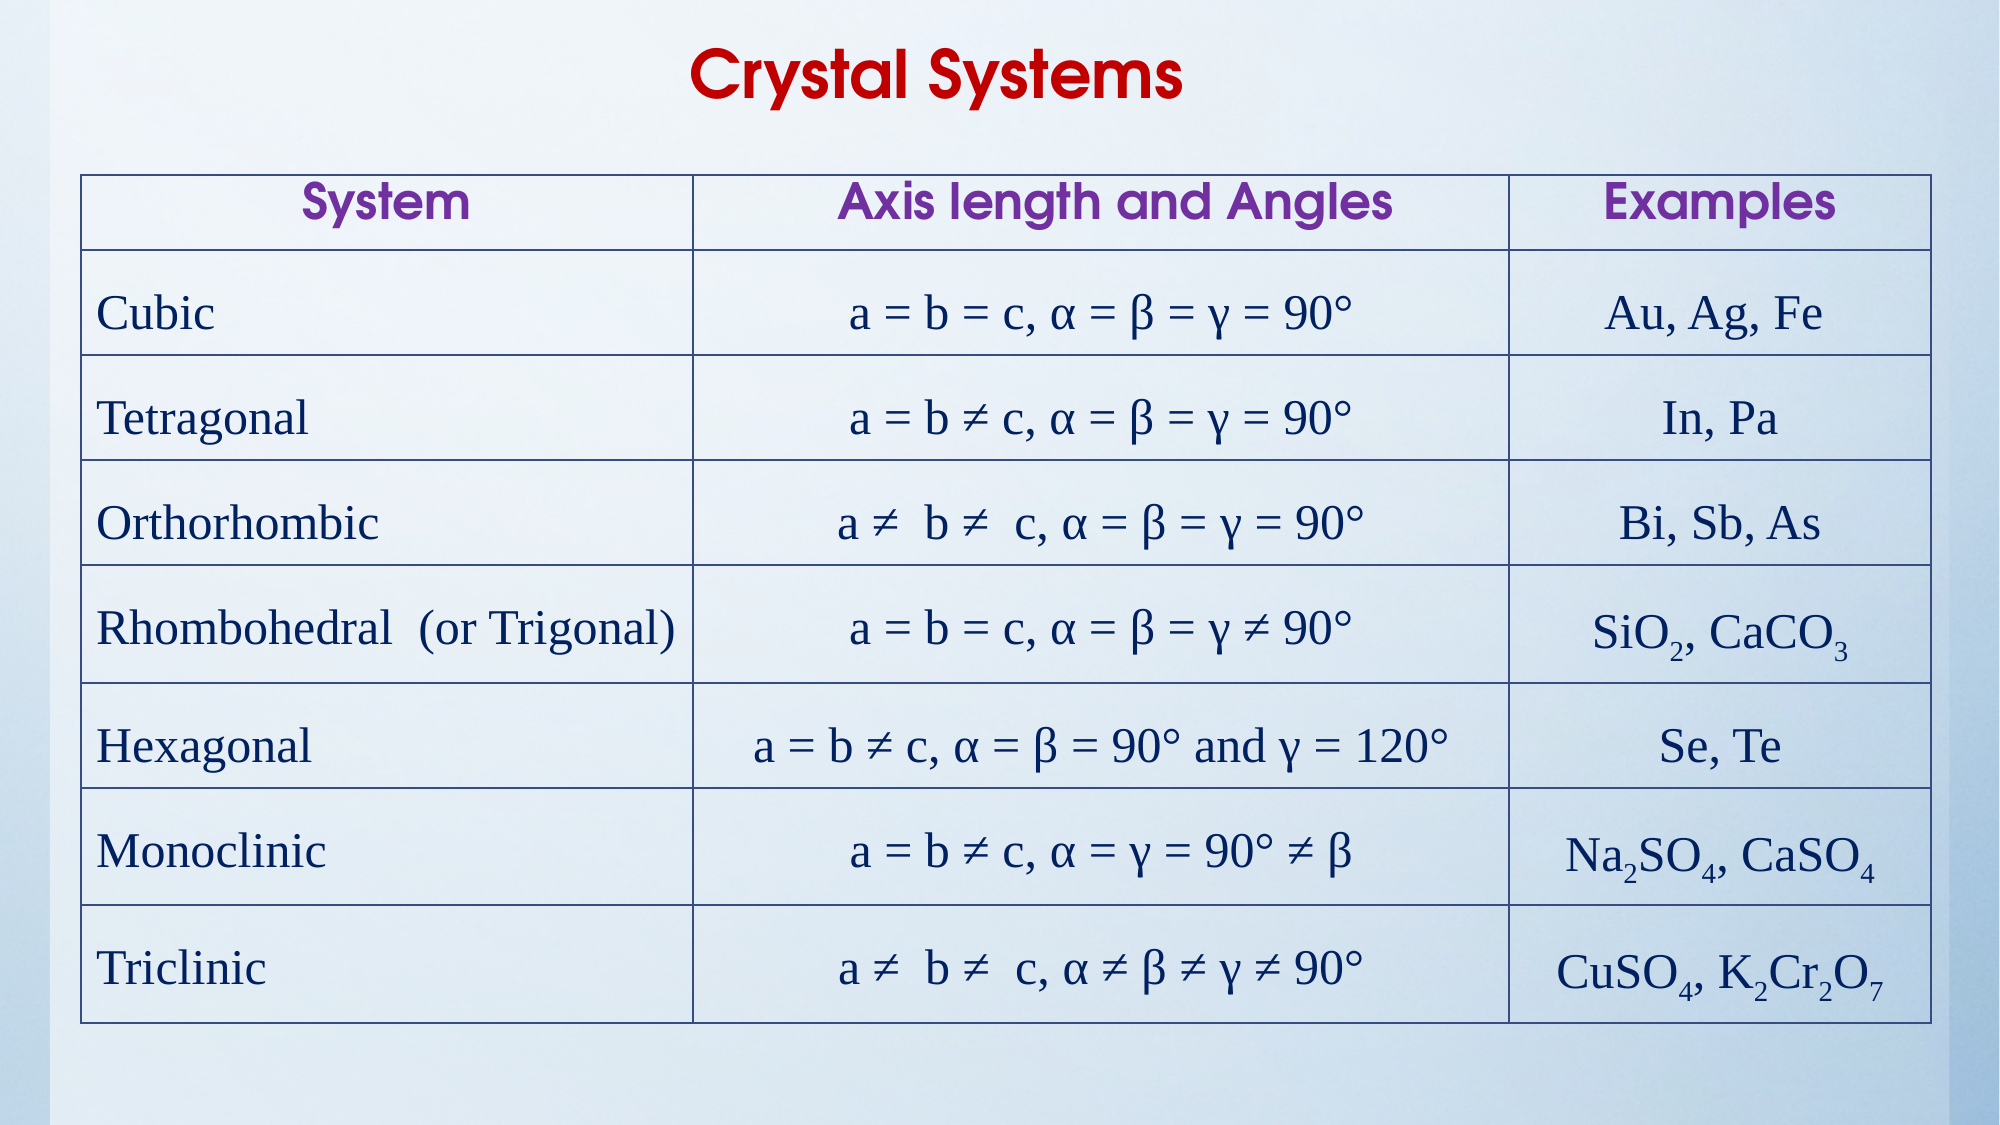

Crystal Systems
| System | Axis length and Angles | Examples |
| --- | --- | --- |
| Cubic | a = b = c, α = β = γ = 90° | Au, Ag, Fe |
| Tetragonal | a = b ≠ c, α = β = γ = 90° | In, Pa |
| Orthorhombic | a ≠ b ≠ c, α = β = γ = 90° | Bi, Sb, As |
| Rhombohedral (or Trigonal) | a = b = c, α = β = γ ≠ 90° | SiO2, CaCO3 |
| Hexagonal | a = b ≠ c, α = β = 90° and γ = 120° | Se, Te |
| Monoclinic | a = b ≠ c, α = γ = 90° ≠ β | Na2SO4, CaSO4 |
| Triclinic | a ≠ b ≠ c, α ≠ β ≠ γ ≠ 90° | CuSO4, K2Cr2O7 |